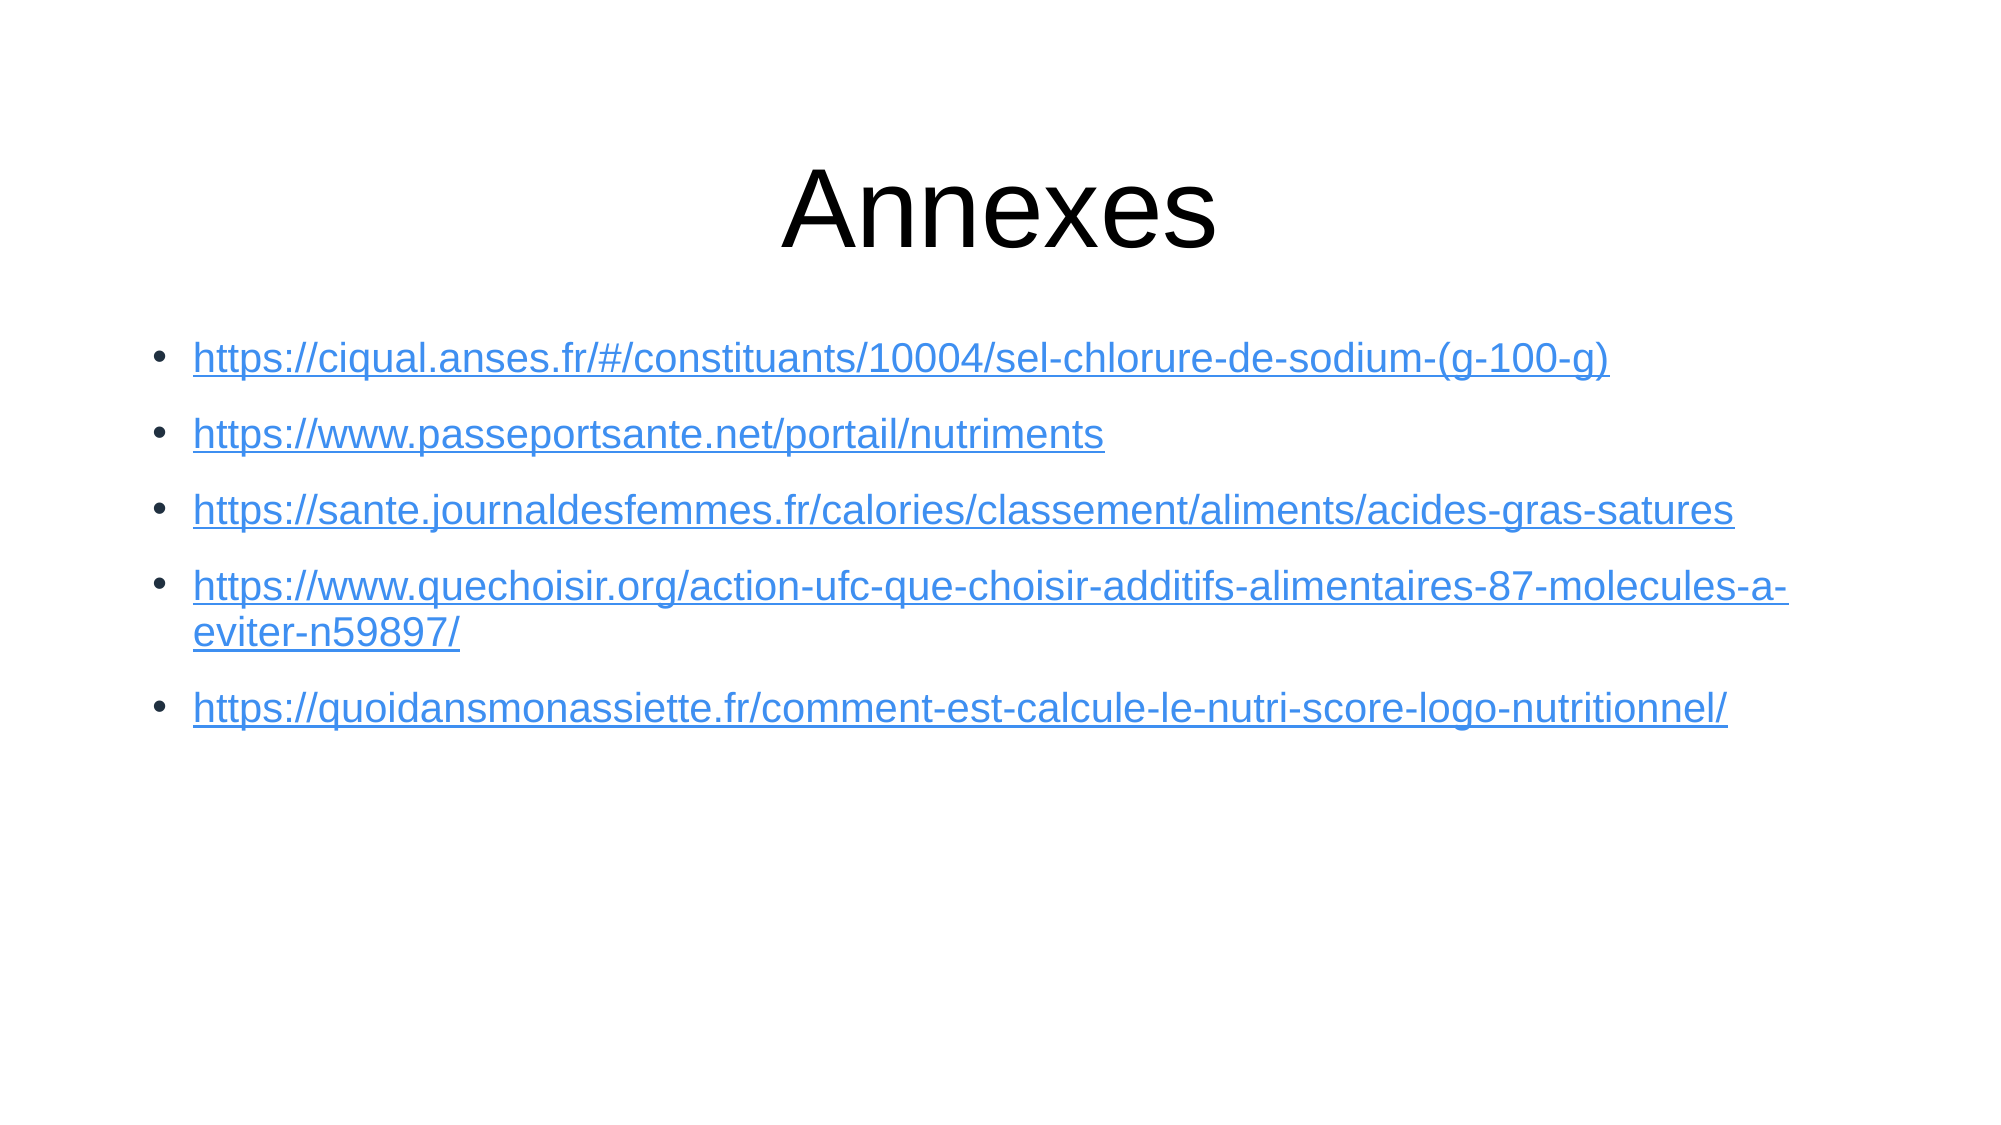

# Annexes
https://ciqual.anses.fr/#/constituants/10004/sel-chlorure-de-sodium-(g-100-g)
https://www.passeportsante.net/portail/nutriments
https://sante.journaldesfemmes.fr/calories/classement/aliments/acides-gras-satures
https://www.quechoisir.org/action-ufc-que-choisir-additifs-alimentaires-87-molecules-a-eviter-n59897/
https://quoidansmonassiette.fr/comment-est-calcule-le-nutri-score-logo-nutritionnel/